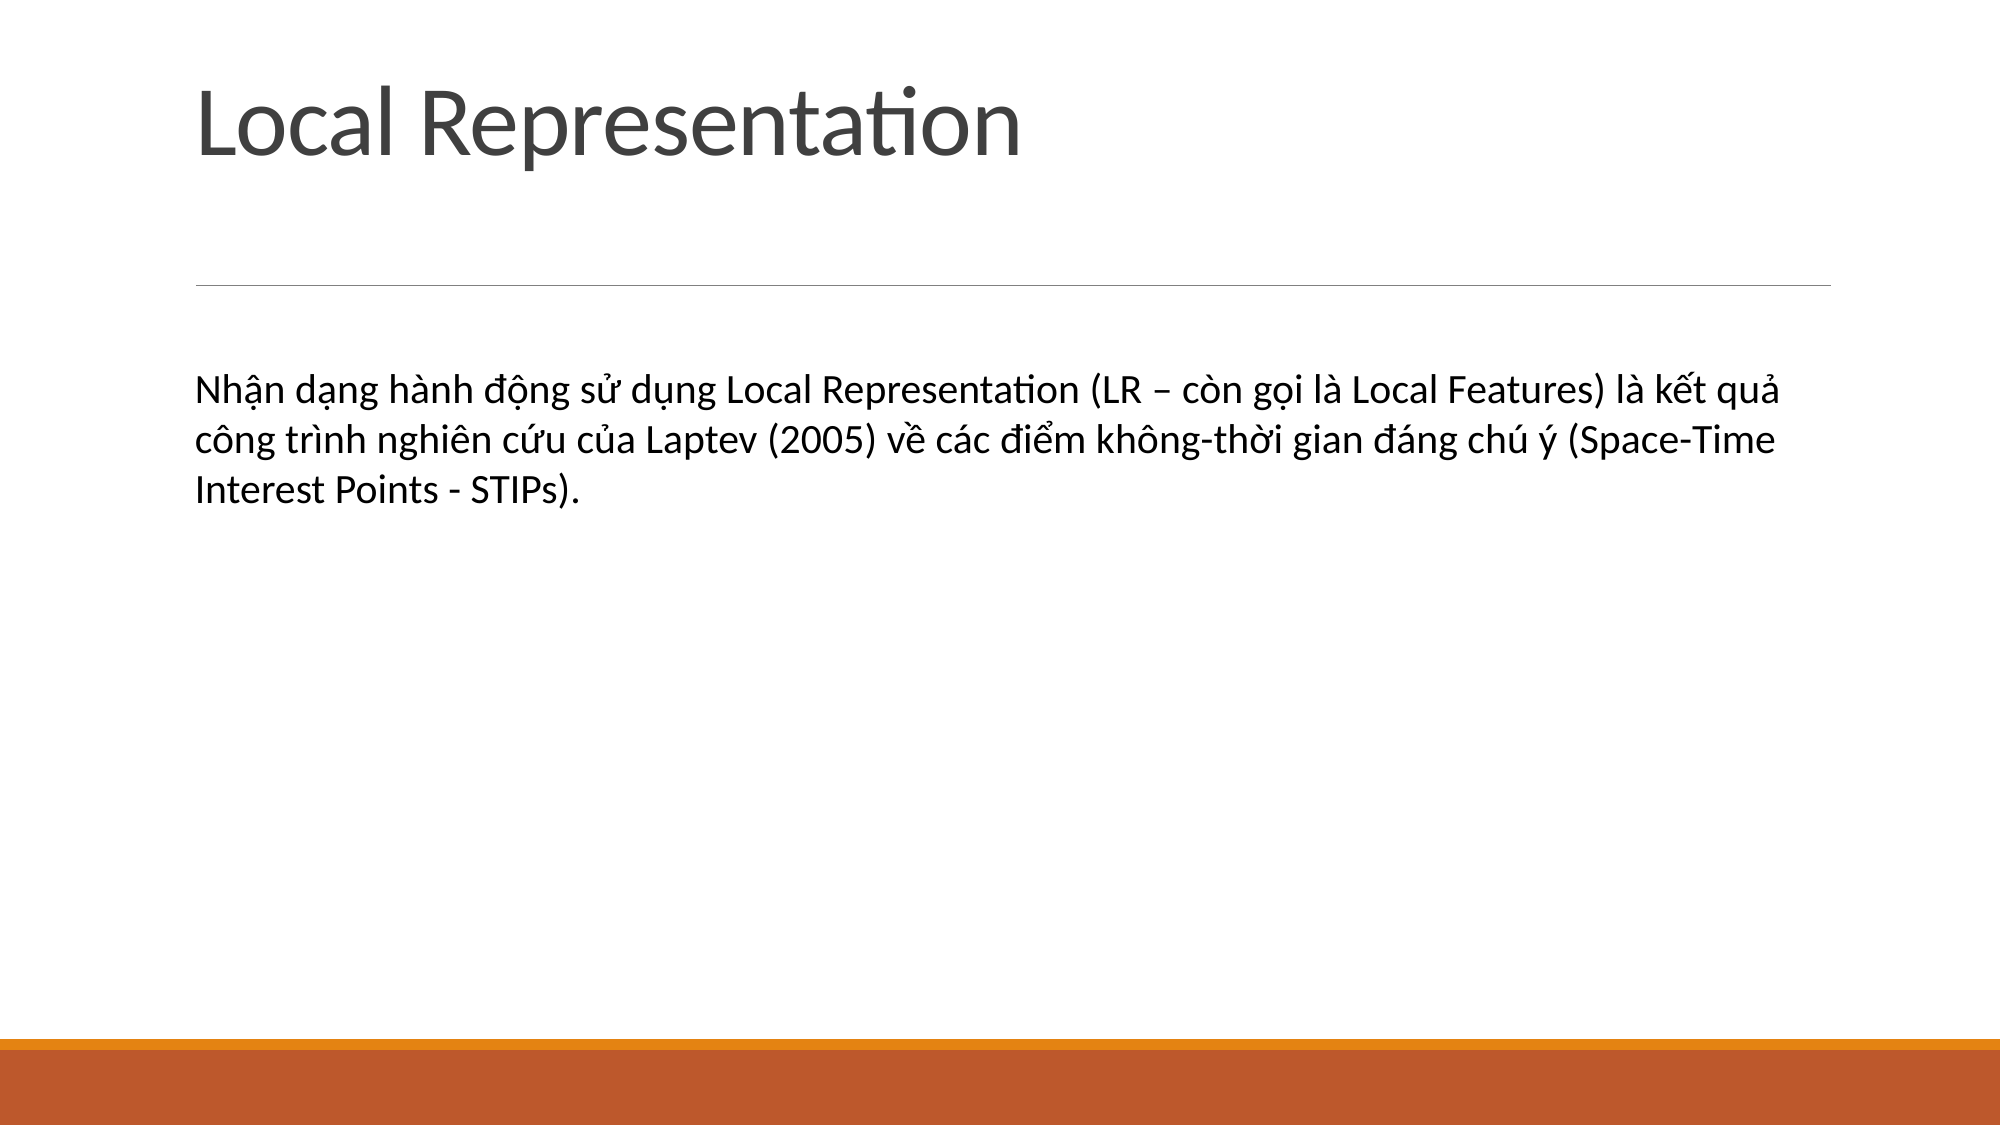

# Local Representation
Nhận dạng hành động sử dụng Local Representation (LR – còn gọi là Local Features) là kết quả công trình nghiên cứu của Laptev (2005) về các điểm không-thời gian đáng chú ý (Space-Time Interest Points - STIPs).